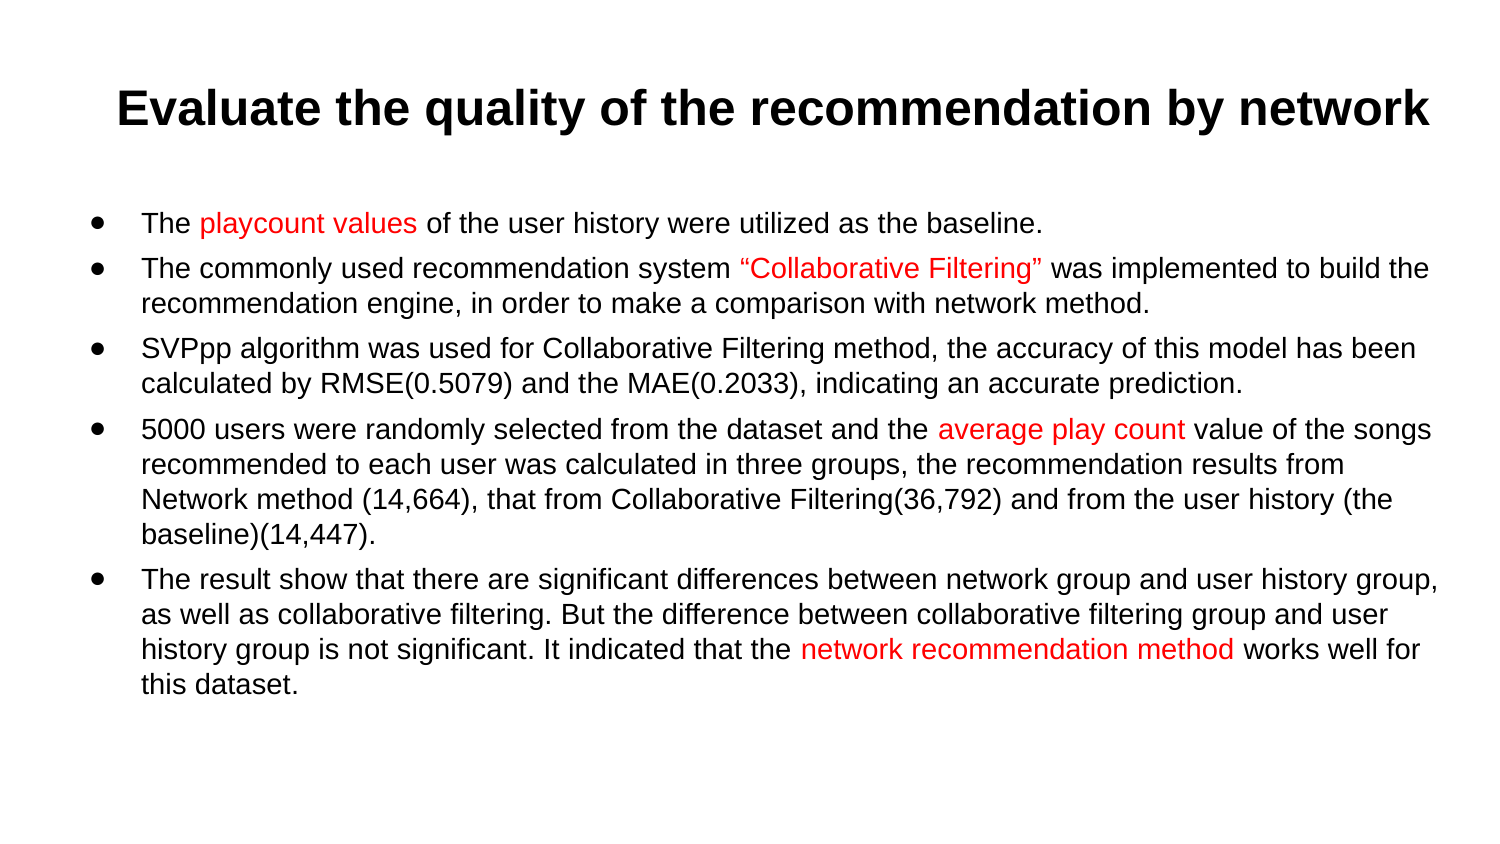

# Evaluate the quality of the recommendation by network
The playcount values of the user history were utilized as the baseline.
The commonly used recommendation system “Collaborative Filtering” was implemented to build the recommendation engine, in order to make a comparison with network method.
SVPpp algorithm was used for Collaborative Filtering method, the accuracy of this model has been calculated by RMSE(0.5079) and the MAE(0.2033), indicating an accurate prediction.
5000 users were randomly selected from the dataset and the average play count value of the songs recommended to each user was calculated in three groups, the recommendation results from Network method (14,664), that from Collaborative Filtering(36,792) and from the user history (the baseline)(14,447).
The result show that there are significant differences between network group and user history group, as well as collaborative filtering. But the difference between collaborative filtering group and user history group is not significant. It indicated that the network recommendation method works well for this dataset.